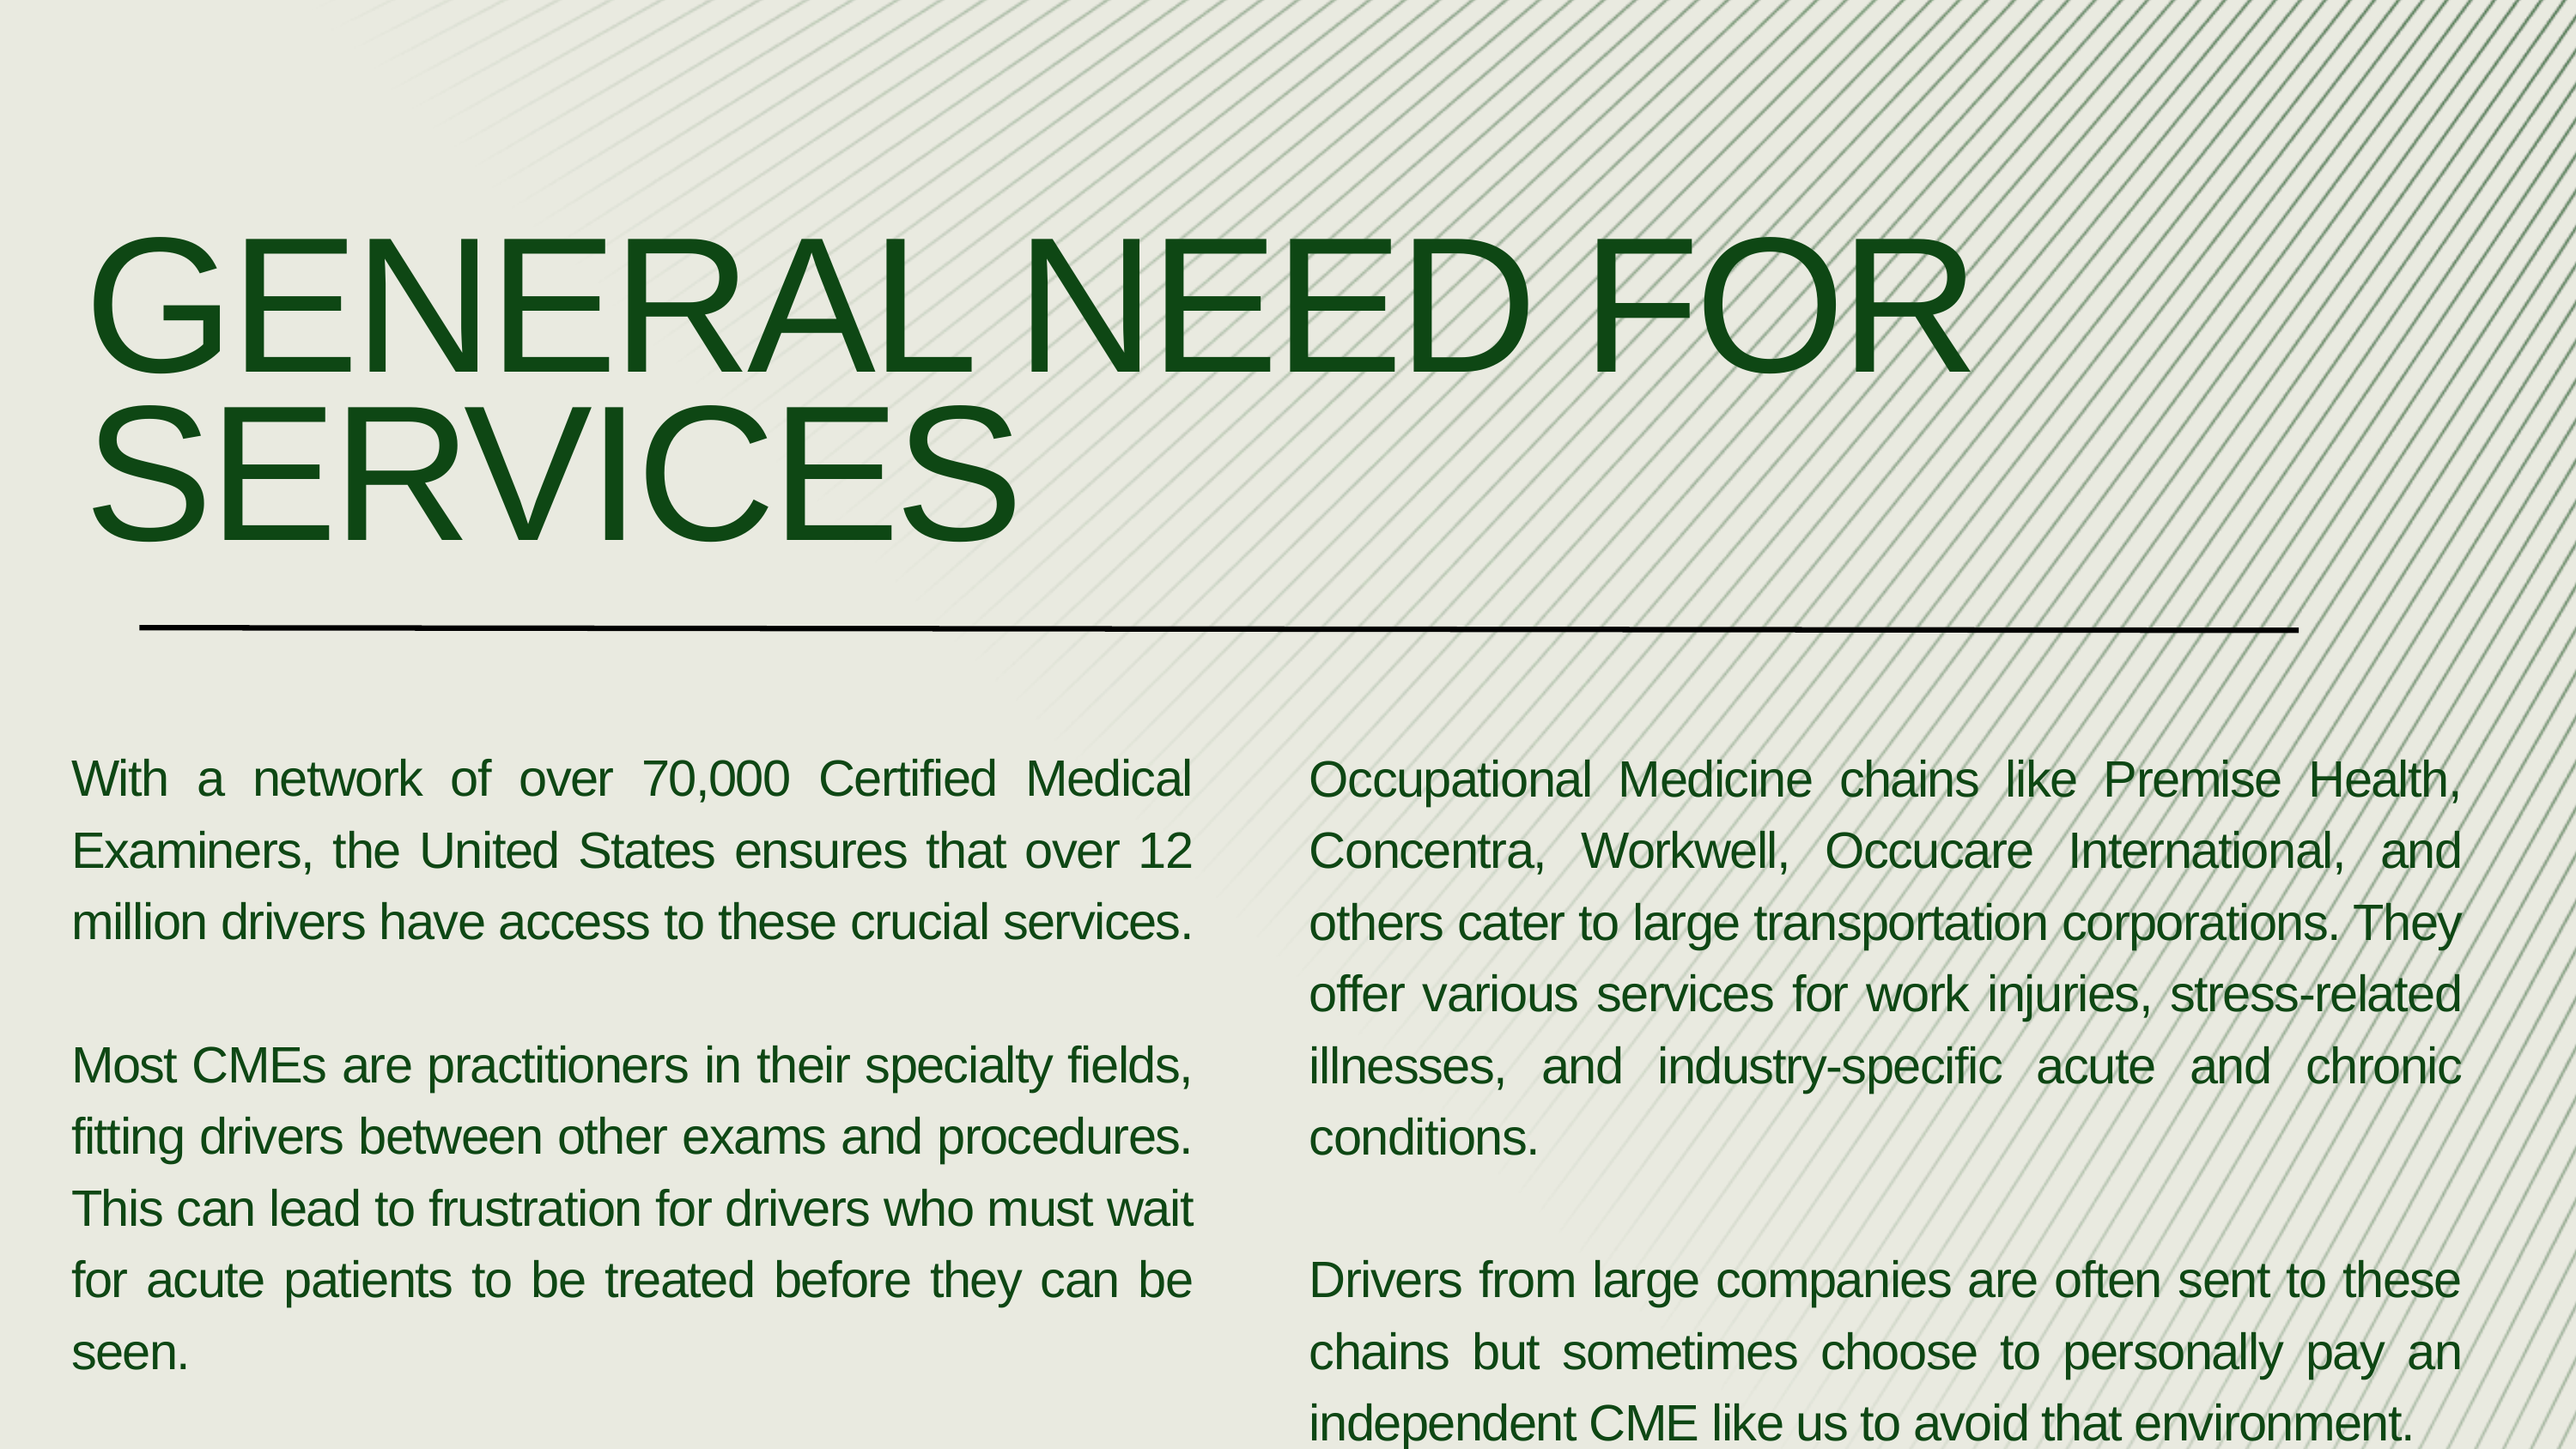

GENERAL NEED FOR SERVICES

With a network of over 70,000 Certified Medical Examiners, the United States ensures that over 12 million drivers have access to these crucial services.

Most CMEs are practitioners in their specialty fields, fitting drivers between other exams and procedures. This can lead to frustration for drivers who must wait for acute patients to be treated before they can be seen.
Occupational Medicine chains like Premise Health, Concentra, Workwell, Occucare International, and others cater to large transportation corporations. They offer various services for work injuries, stress-related illnesses, and industry-specific acute and chronic conditions.

Drivers from large companies are often sent to these chains but sometimes choose to personally pay an independent CME like us to avoid that environment.